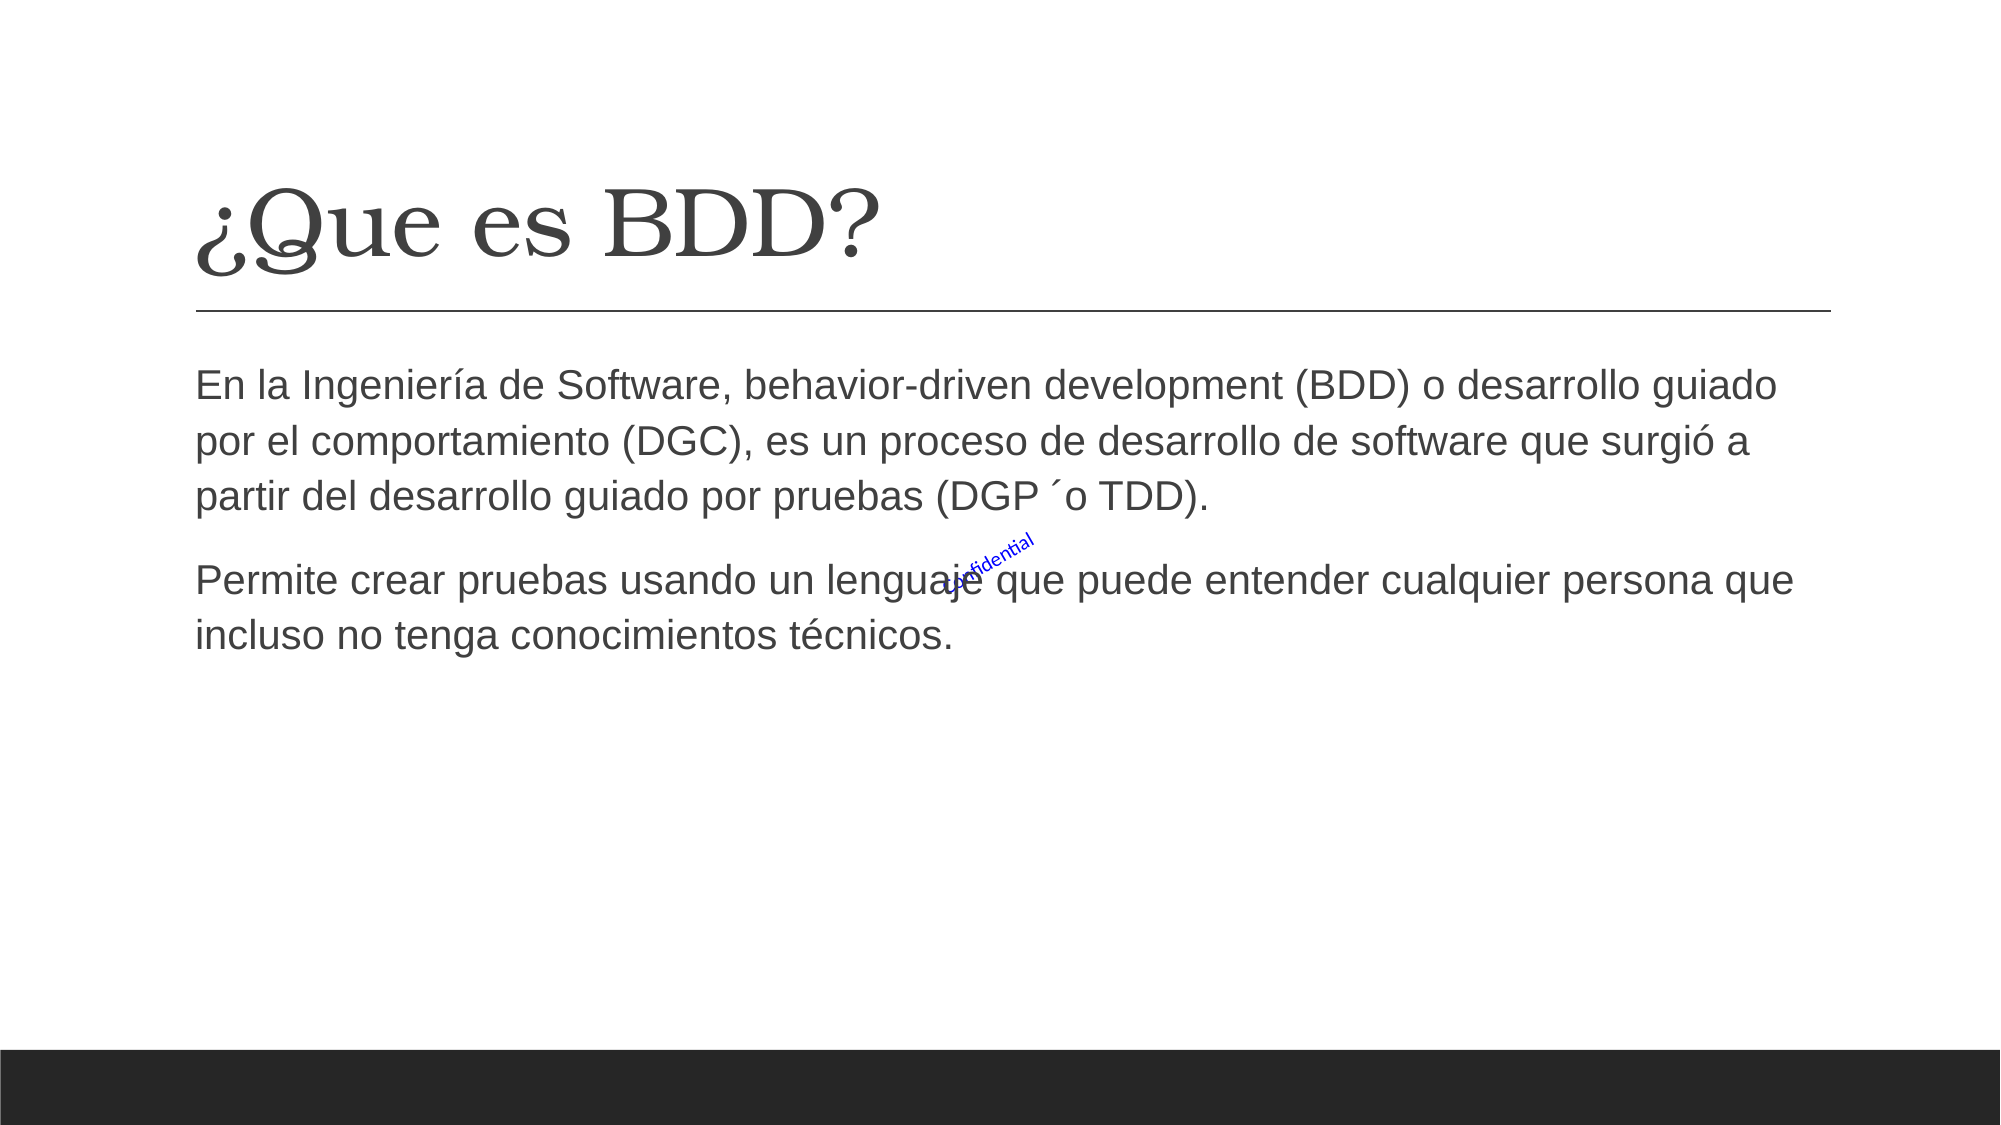

# ¿Que es BDD?
En la Ingeniería de Software, behavior-driven development (BDD) o desarrollo guiado por el comportamiento (DGC), es un proceso de desarrollo de software que surgió a partir del desarrollo guiado por pruebas (DGP ´o TDD).​
Permite crear pruebas usando un lenguaje que puede entender cualquier persona que incluso no tenga conocimientos técnicos.